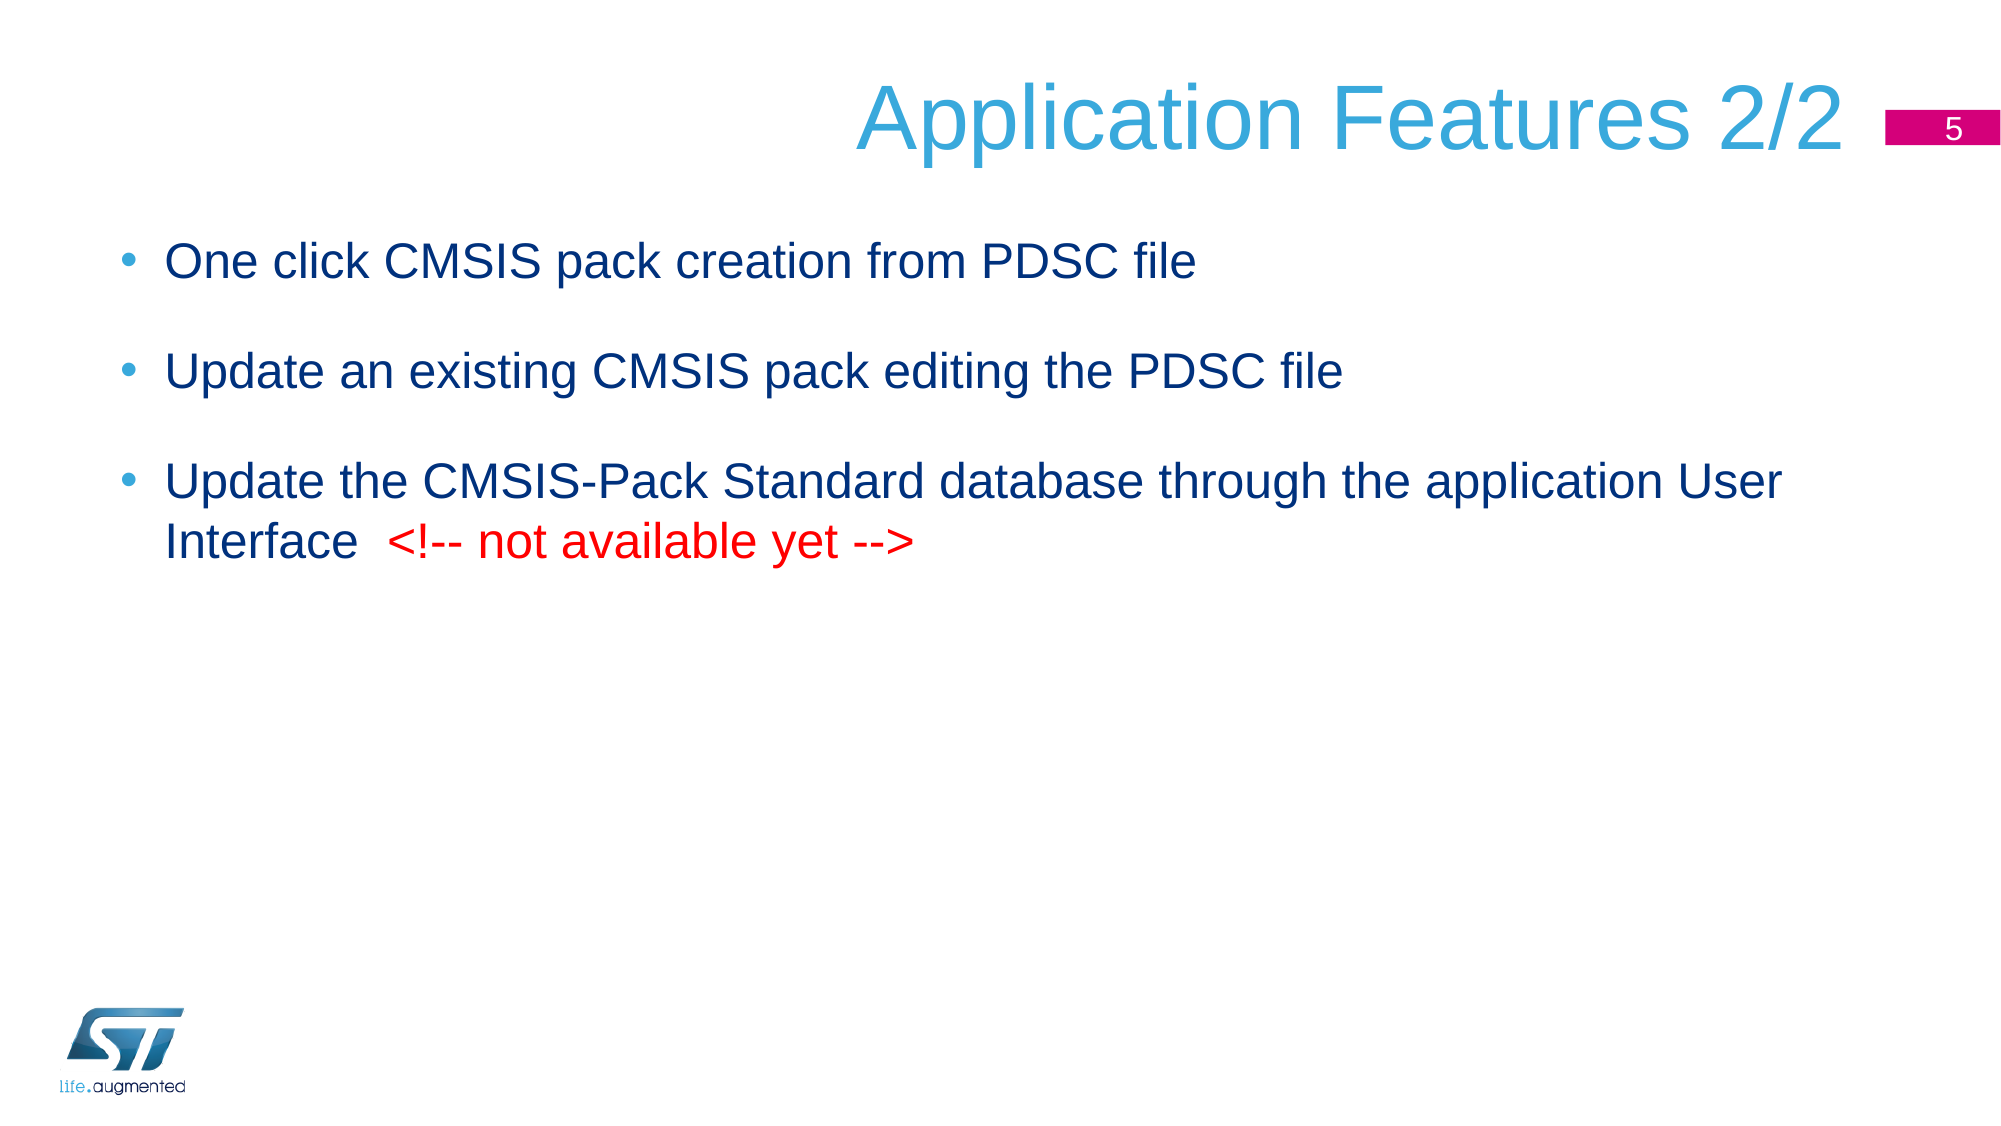

# Application Features 2/2
5
One click CMSIS pack creation from PDSC file
Update an existing CMSIS pack editing the PDSC file
Update the CMSIS-Pack Standard database through the application User Interface  <!-- not available yet -->